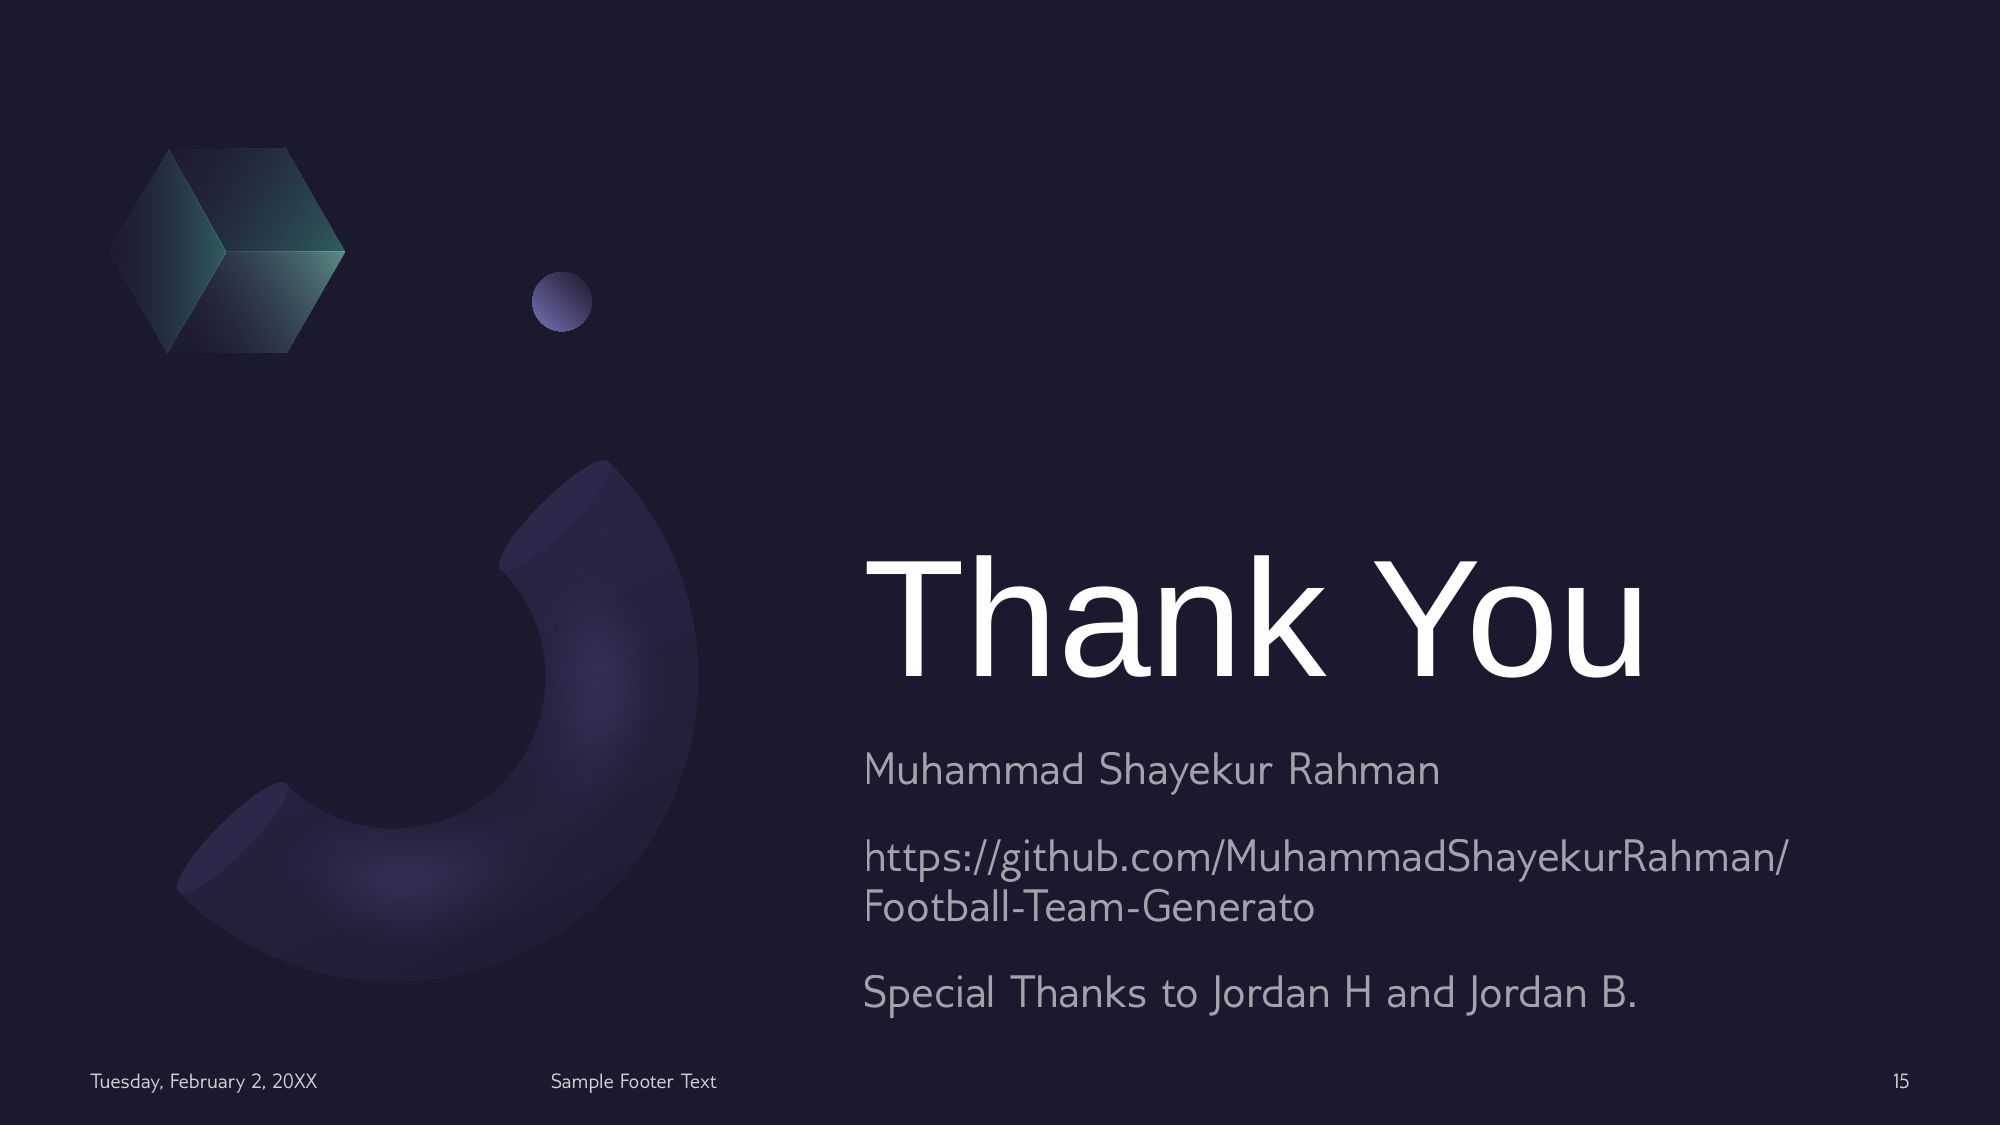

# Thank You

Muhammad Shayekur Rahman
https://github.com/MuhammadShayekurRahman/Football-Team-Generato
Special Thanks to Jordan H and Jordan B.
Tuesday, February 2, 20XX
Sample Footer Text
15